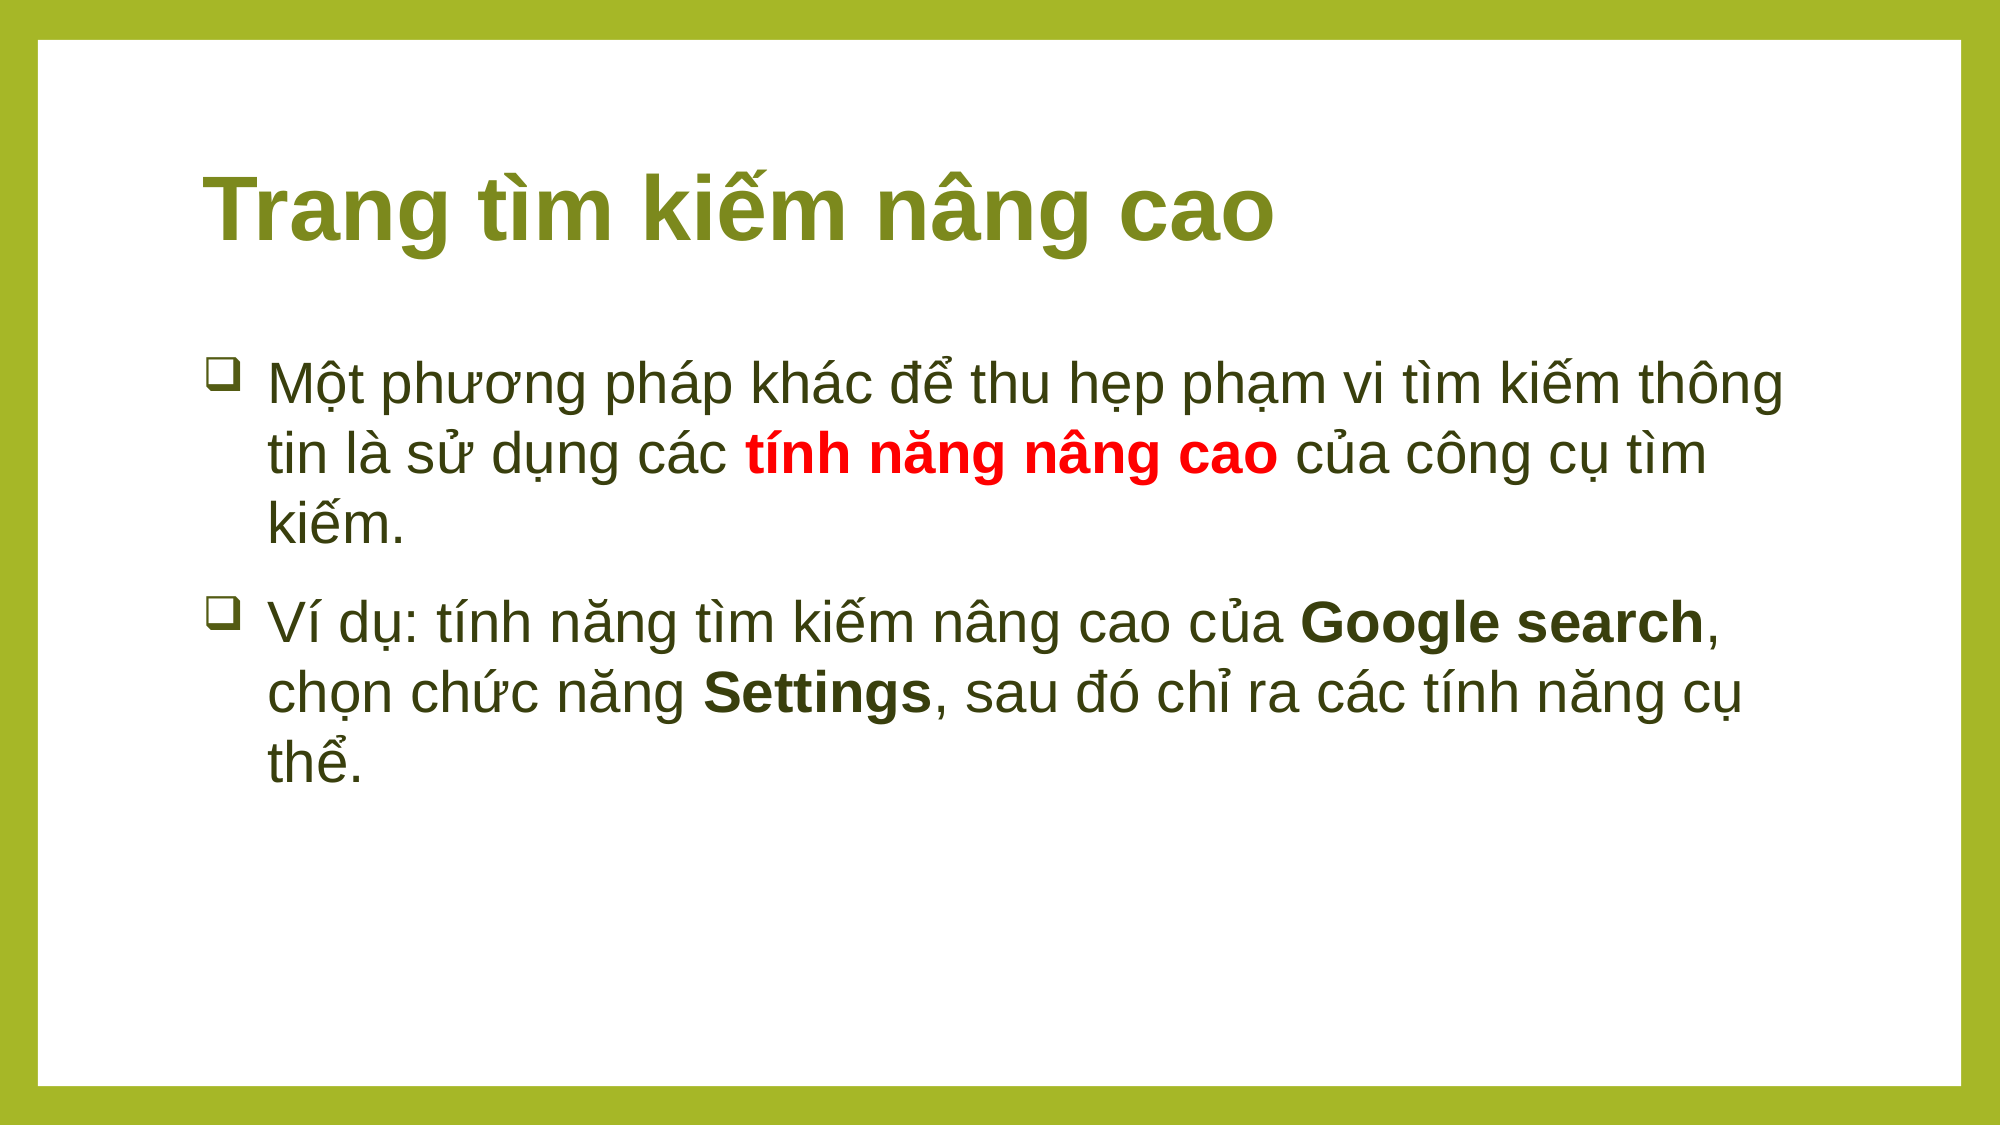

# Trang tìm kiếm nâng cao
Một phương pháp khác để thu hẹp phạm vi tìm kiếm thông tin là sử dụng các tính năng nâng cao của công cụ tìm kiếm.
Ví dụ: tính năng tìm kiếm nâng cao của Google search, chọn chức năng Settings, sau đó chỉ ra các tính năng cụ thể.